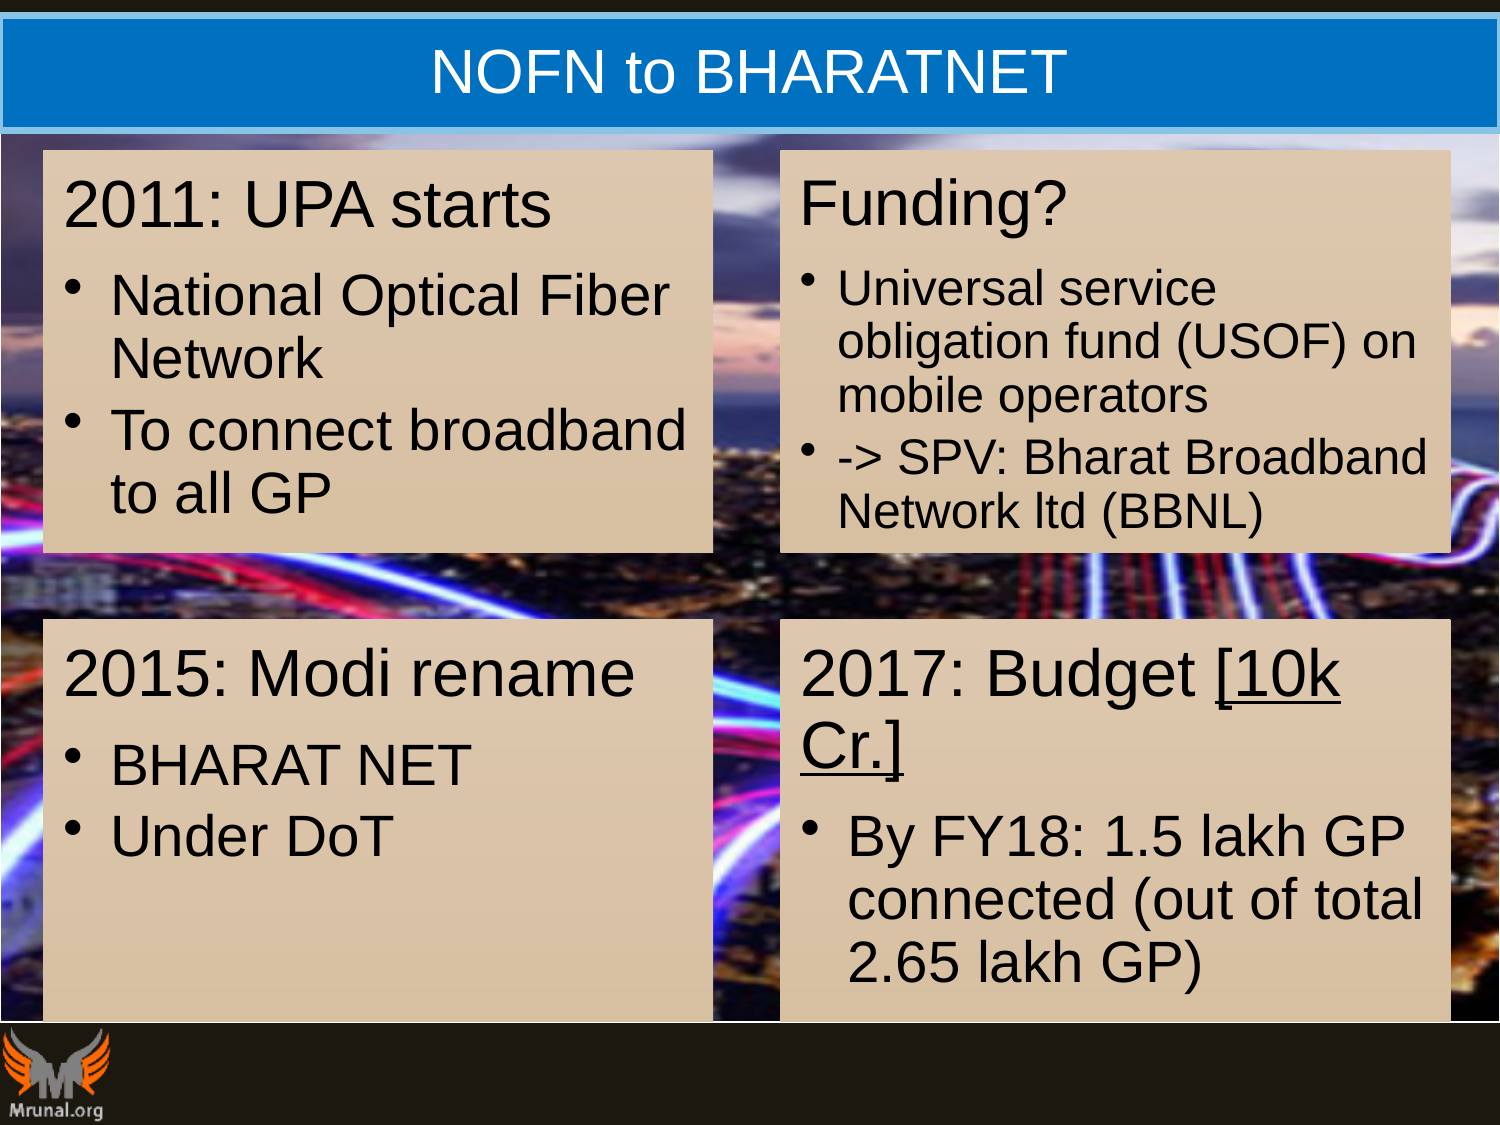

# NOFN to BHARATNET

2011: UPA starts
National Optical Fiber Network
To connect broadband to all GP
Funding?
Universal service obligation fund (USOF) on mobile operators
-> SPV: Bharat Broadband Network ltd (BBNL)
2015: Modi rename
BHARAT NET
Under DoT
2017: Budget [10k Cr.]
By FY18: 1.5 lakh GP connected (out of total 2.65 lakh GP)